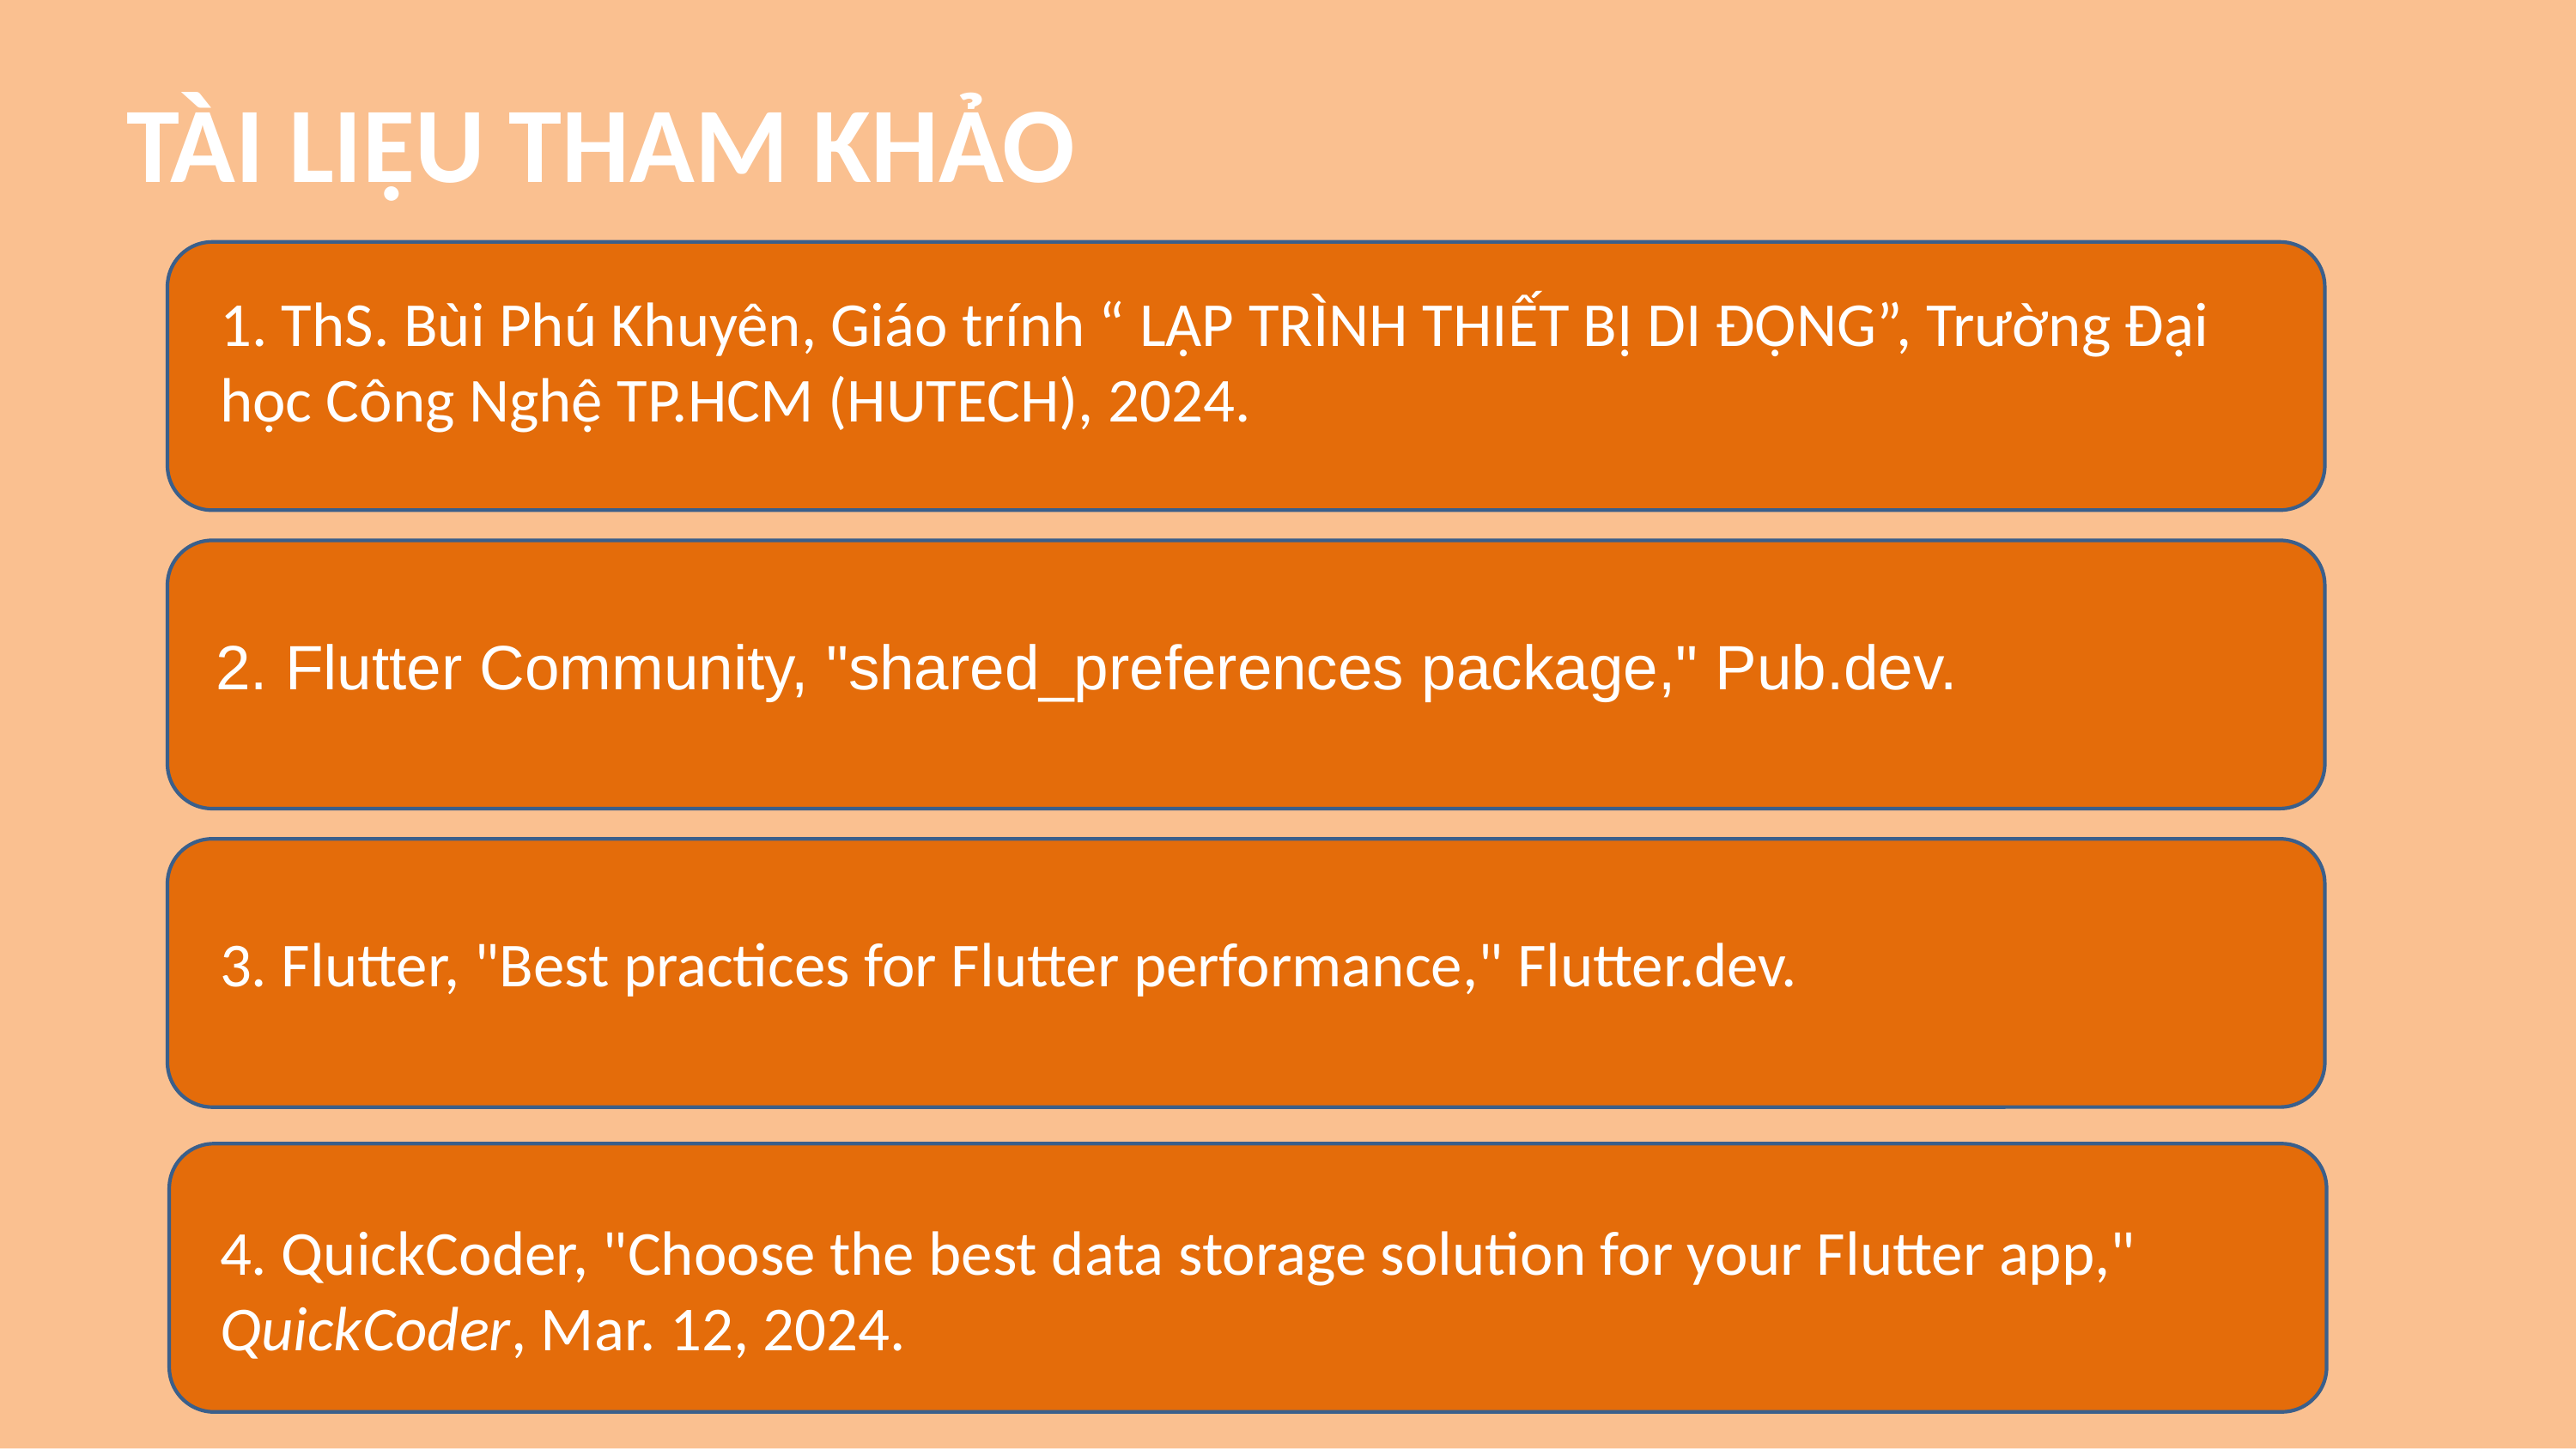

TÀI LIỆU THAM KHẢO

1. ThS. Bùi Phú Khuyên, Giáo trính “ LẬP TRÌNH THIẾT BỊ DI ĐỘNG”, Trường Đại học Công Nghệ TP.HCM (HUTECH), 2024.

2. Flutter Community, "shared_preferences package," Pub.dev.

3. Flutter, "Best practices for Flutter performance," Flutter.dev.

4. QuickCoder, "Choose the best data storage solution for your Flutter app," QuickCoder, Mar. 12, 2024.